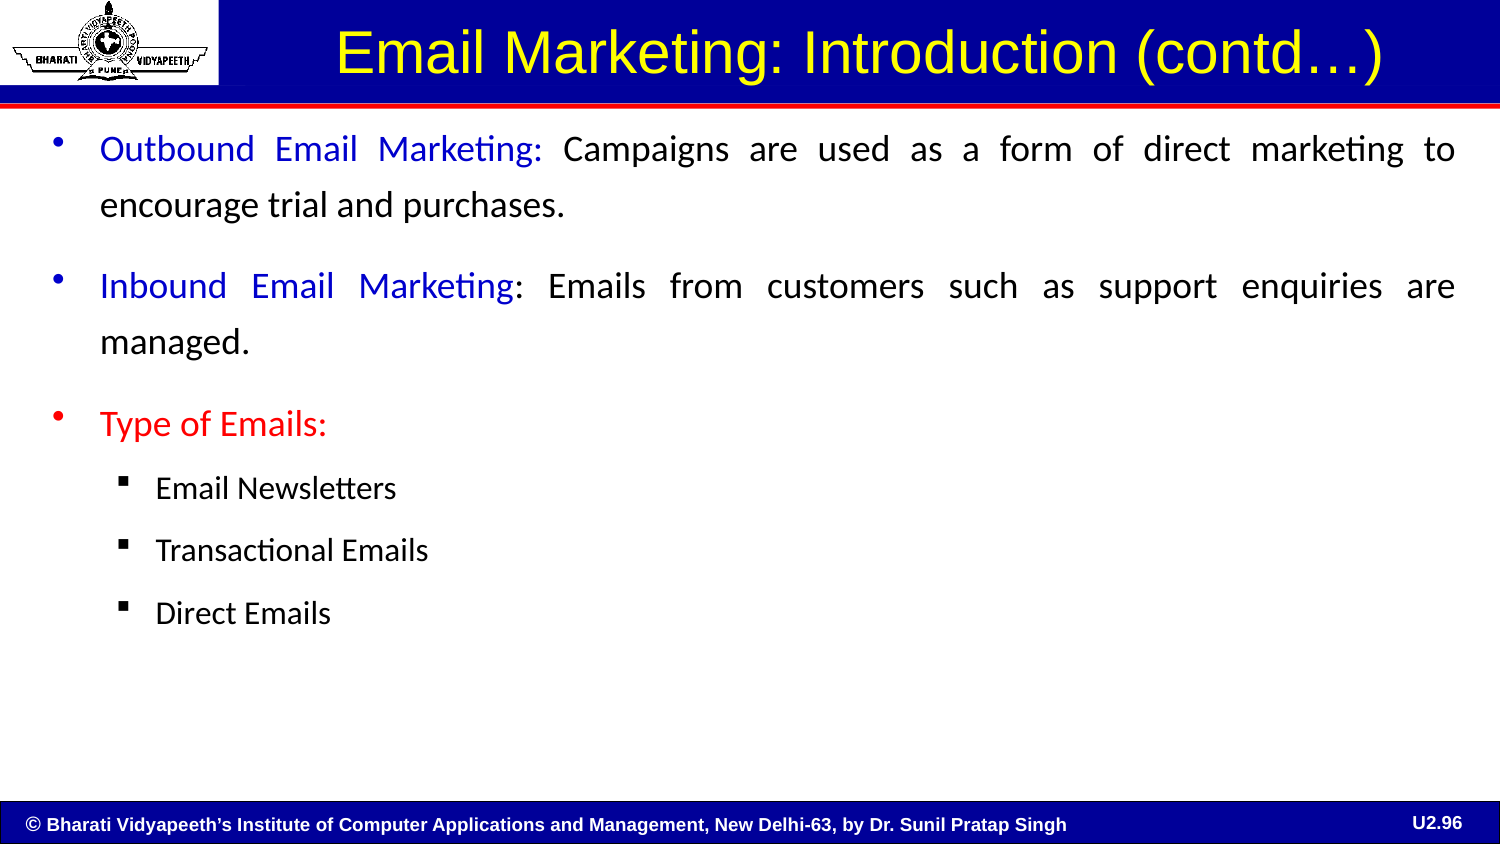

# Email Marketing: Introduction (contd…)
Outbound Email Marketing: Campaigns are used as a form of direct marketing to encourage trial and purchases.
Inbound Email Marketing: Emails from customers such as support enquiries are managed.
Type of Emails:
Email Newsletters
Transactional Emails
Direct Emails